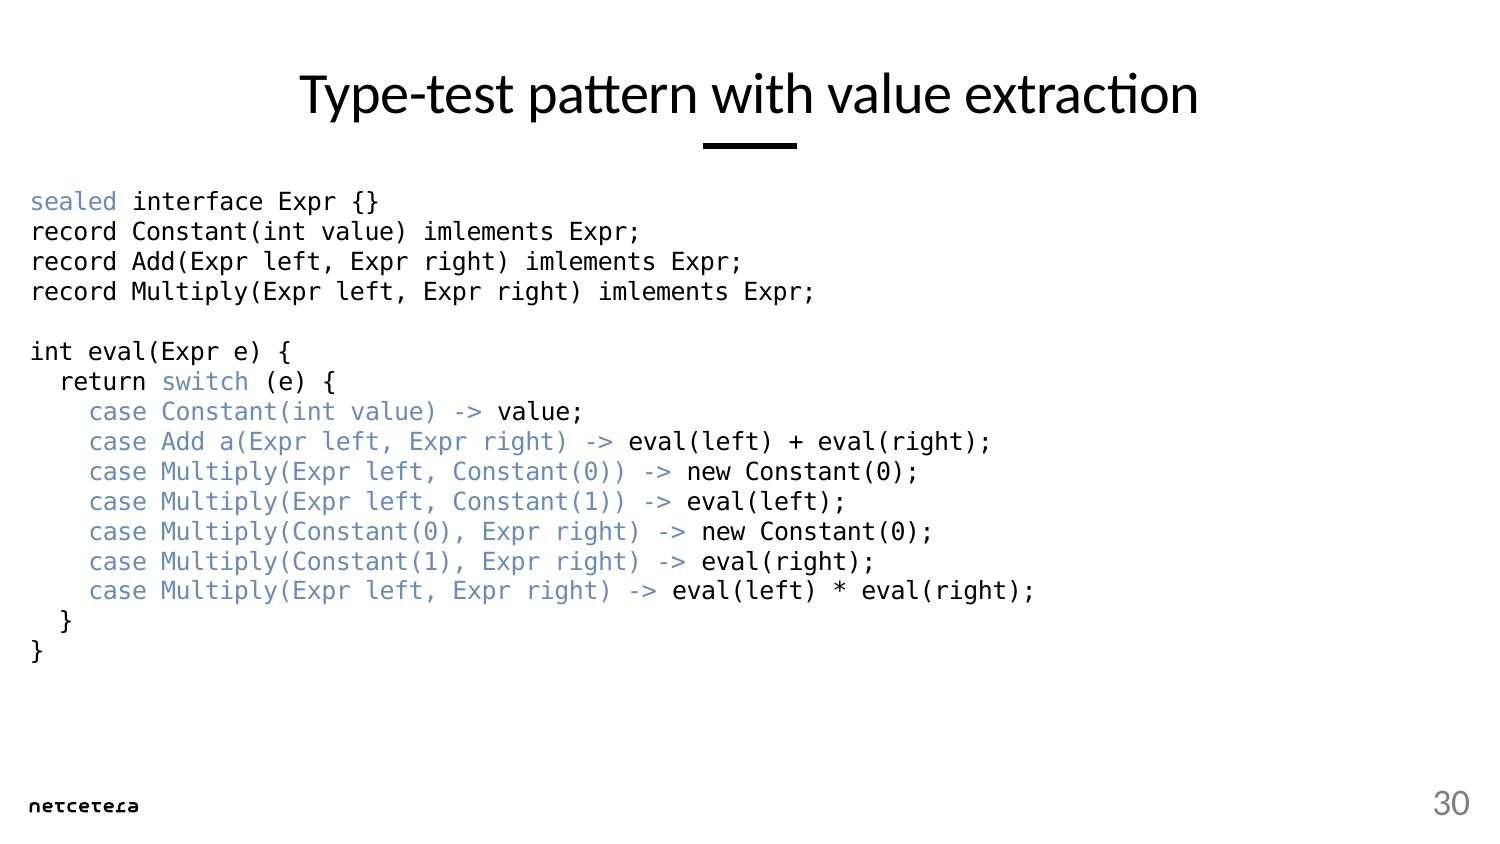

# Type-test pattern with value extraction
sealed interface Expr {}
record Constant(int value) imlements Expr;
record Add(Expr left, Expr right) imlements Expr;
record Multiply(Expr left, Expr right) imlements Expr;
int eval(Expr e) {
  return switch (e) {
    case Constant(int value) -> value;
    case Add a(Expr left, Expr right) -> eval(left) + eval(right);
    case Multiply(Expr left, Constant(0)) -> new Constant(0);
    case Multiply(Expr left, Constant(1)) -> eval(left);
    case Multiply(Constant(0), Expr right) -> new Constant(0);
    case Multiply(Constant(1), Expr right) -> eval(right);
    case Multiply(Expr left, Expr right) -> eval(left) * eval(right);
  }
}

30